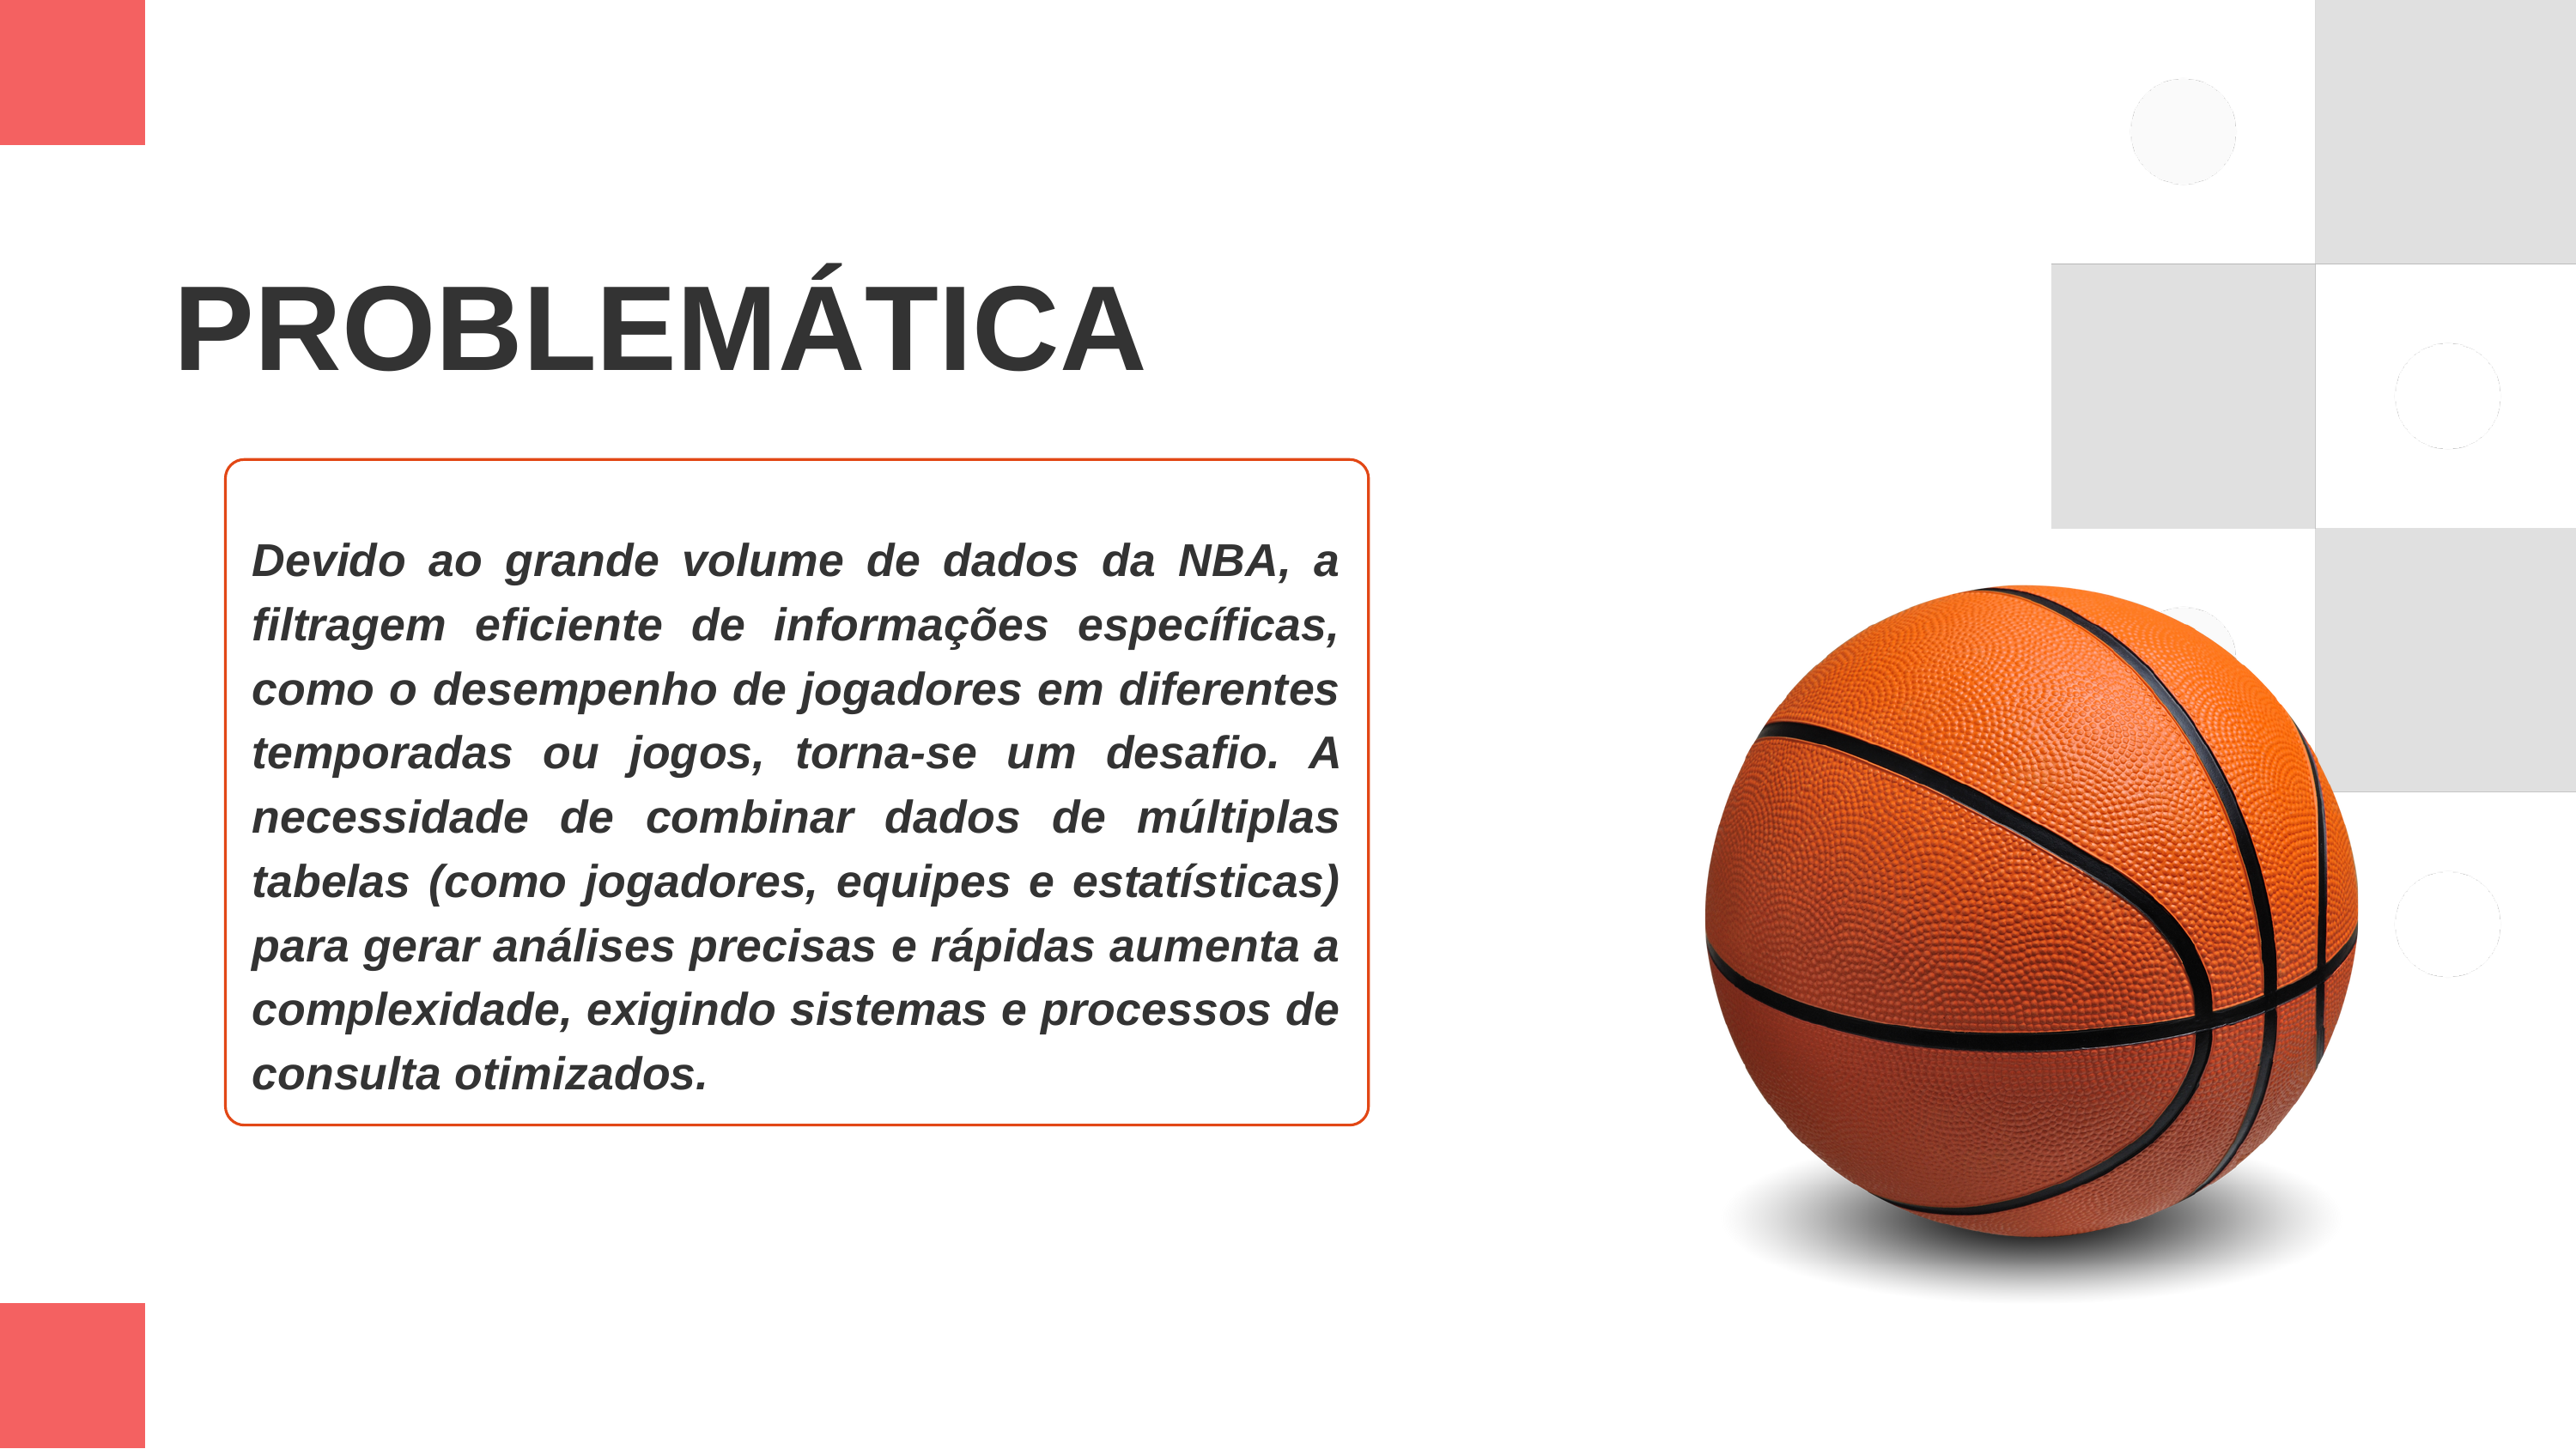

PROBLEMÁTICA

Devido ao grande volume de dados da NBA, a filtragem eficiente de informações específicas, como o desempenho de jogadores em diferentes temporadas ou jogos, torna-se um desafio. A necessidade de combinar dados de múltiplas tabelas (como jogadores, equipes e estatísticas) para gerar análises precisas e rápidas aumenta a complexidade, exigindo sistemas e processos de consulta otimizados.